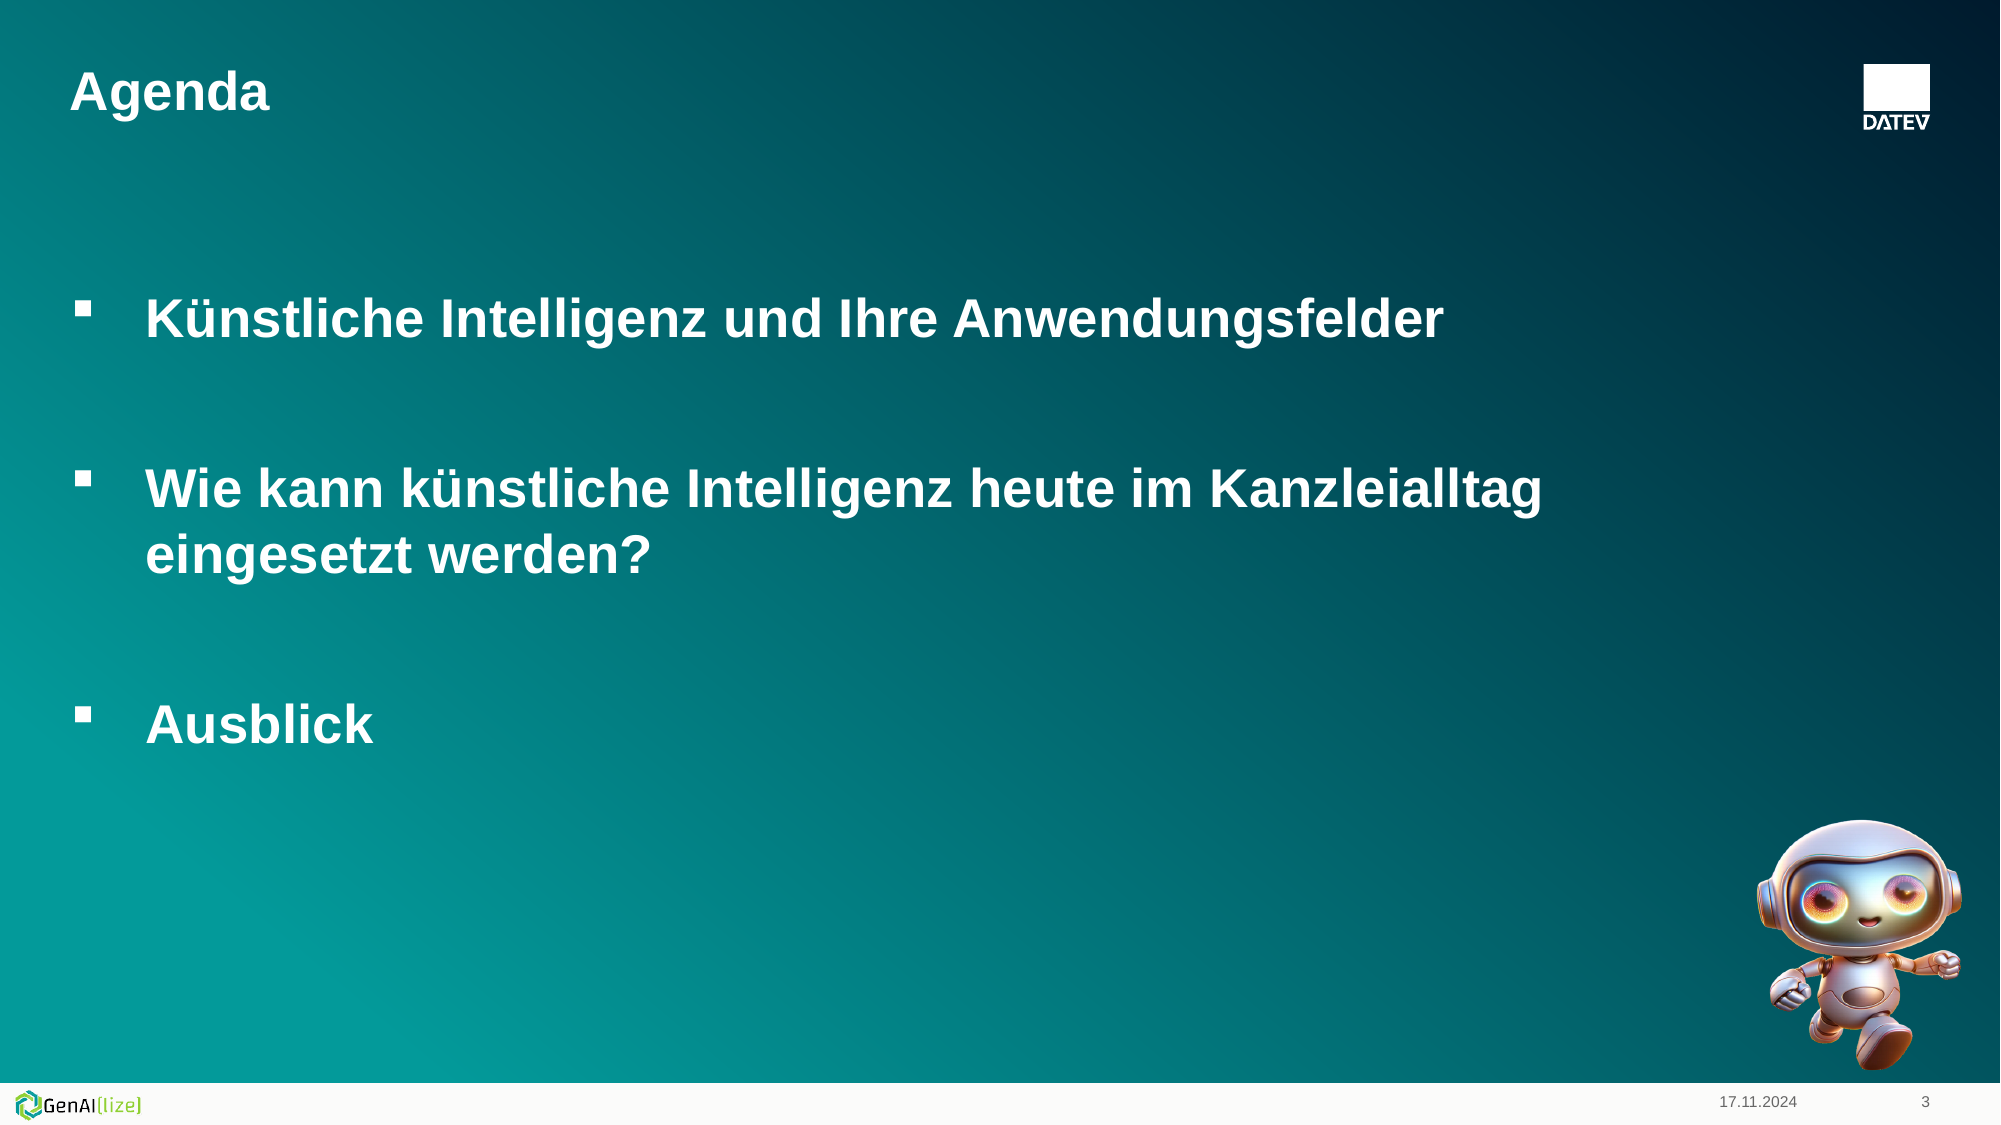

# Agenda
Künstliche Intelligenz und Ihre Anwendungsfelder

Wie kann künstliche Intelligenz heute im Kanzleialltag
eingesetzt werden?

Ausblick

17.11.2024
3